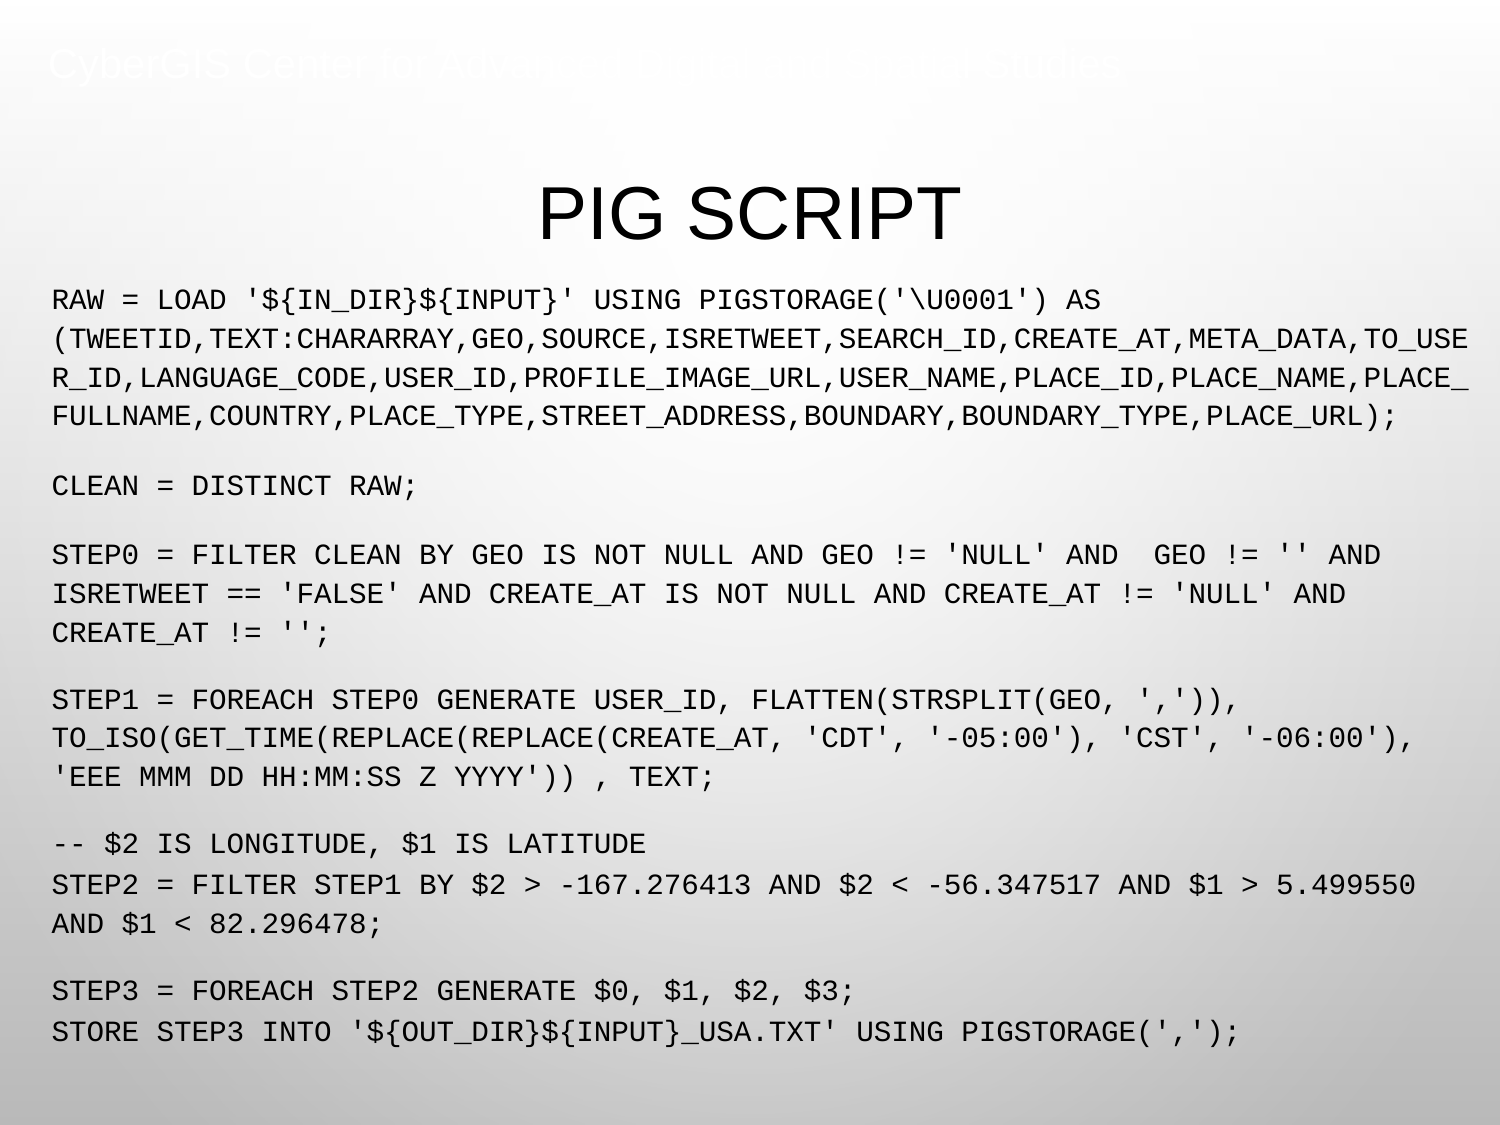

# Pig script
raw = LOAD '${IN_DIR}${input}' USING PigStorage('\u0001') AS (tweetId,text:chararray,geo,source,isretweet,search_id,create_at,meta_data,to_user_id,language_code,user_id,profile_image_url,user_name,place_id,place_name,place_fullname,country,place_type,street_address,boundary,boundary_type,place_url);

clean = DISTINCT raw;

step0 = FILTER clean BY geo is not null AND geo != 'null' AND  geo != '' AND isretweet == 'false' AND create_at is not null AND create_at != 'null' AND create_at != '';

step1 = FOREACH step0 GENERATE user_id, flatten(STRSPLIT(geo, ',')), To_ISO(Get_Time(REPLACE(REPLACE(create_at, 'CDT', '-05:00'), 'CST', '-06:00'), 'EEE MMM dd HH:mm:ss Z yyyy')) , text;

-- $2 is longitude, $1 is latitude
step2 = FILTER step1 BY $2 > -167.276413 AND $2 < -56.347517 AND $1 > 5.499550 AND $1 < 82.296478;

step3 = FOREACH step2 GENERATE $0, $1, $2, $3;
STORE step3 INTO '${OUT_DIR}${input}_usa.txt' USING PigStorage(',');